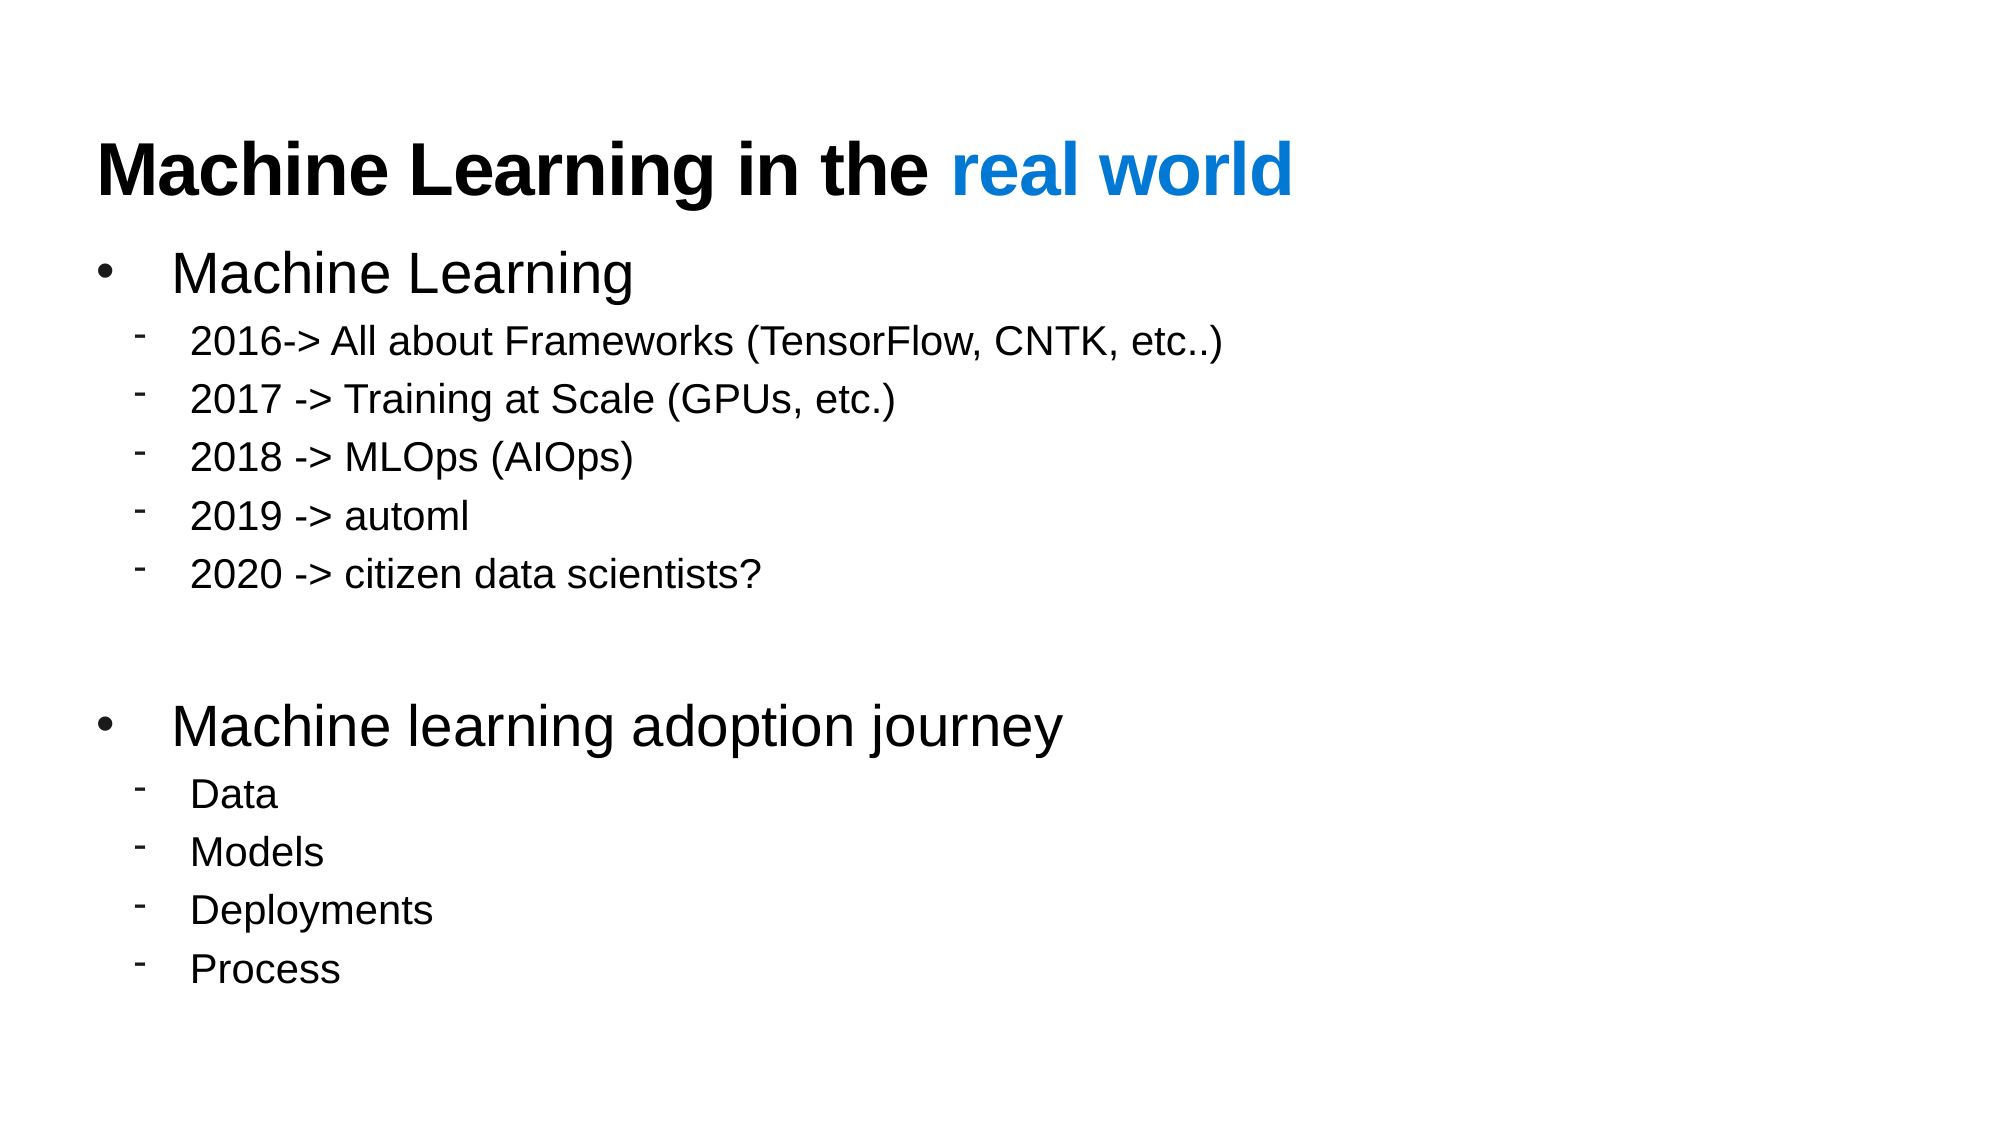

# Machine Learning in the real world
Machine Learning
2016-> All about Frameworks (TensorFlow, CNTK, etc..)
2017 -> Training at Scale (GPUs, etc.)
2018 -> MLOps (AIOps)
2019 -> automl
2020 -> citizen data scientists?

Machine learning adoption journey
Data
Models
Deployments
Process